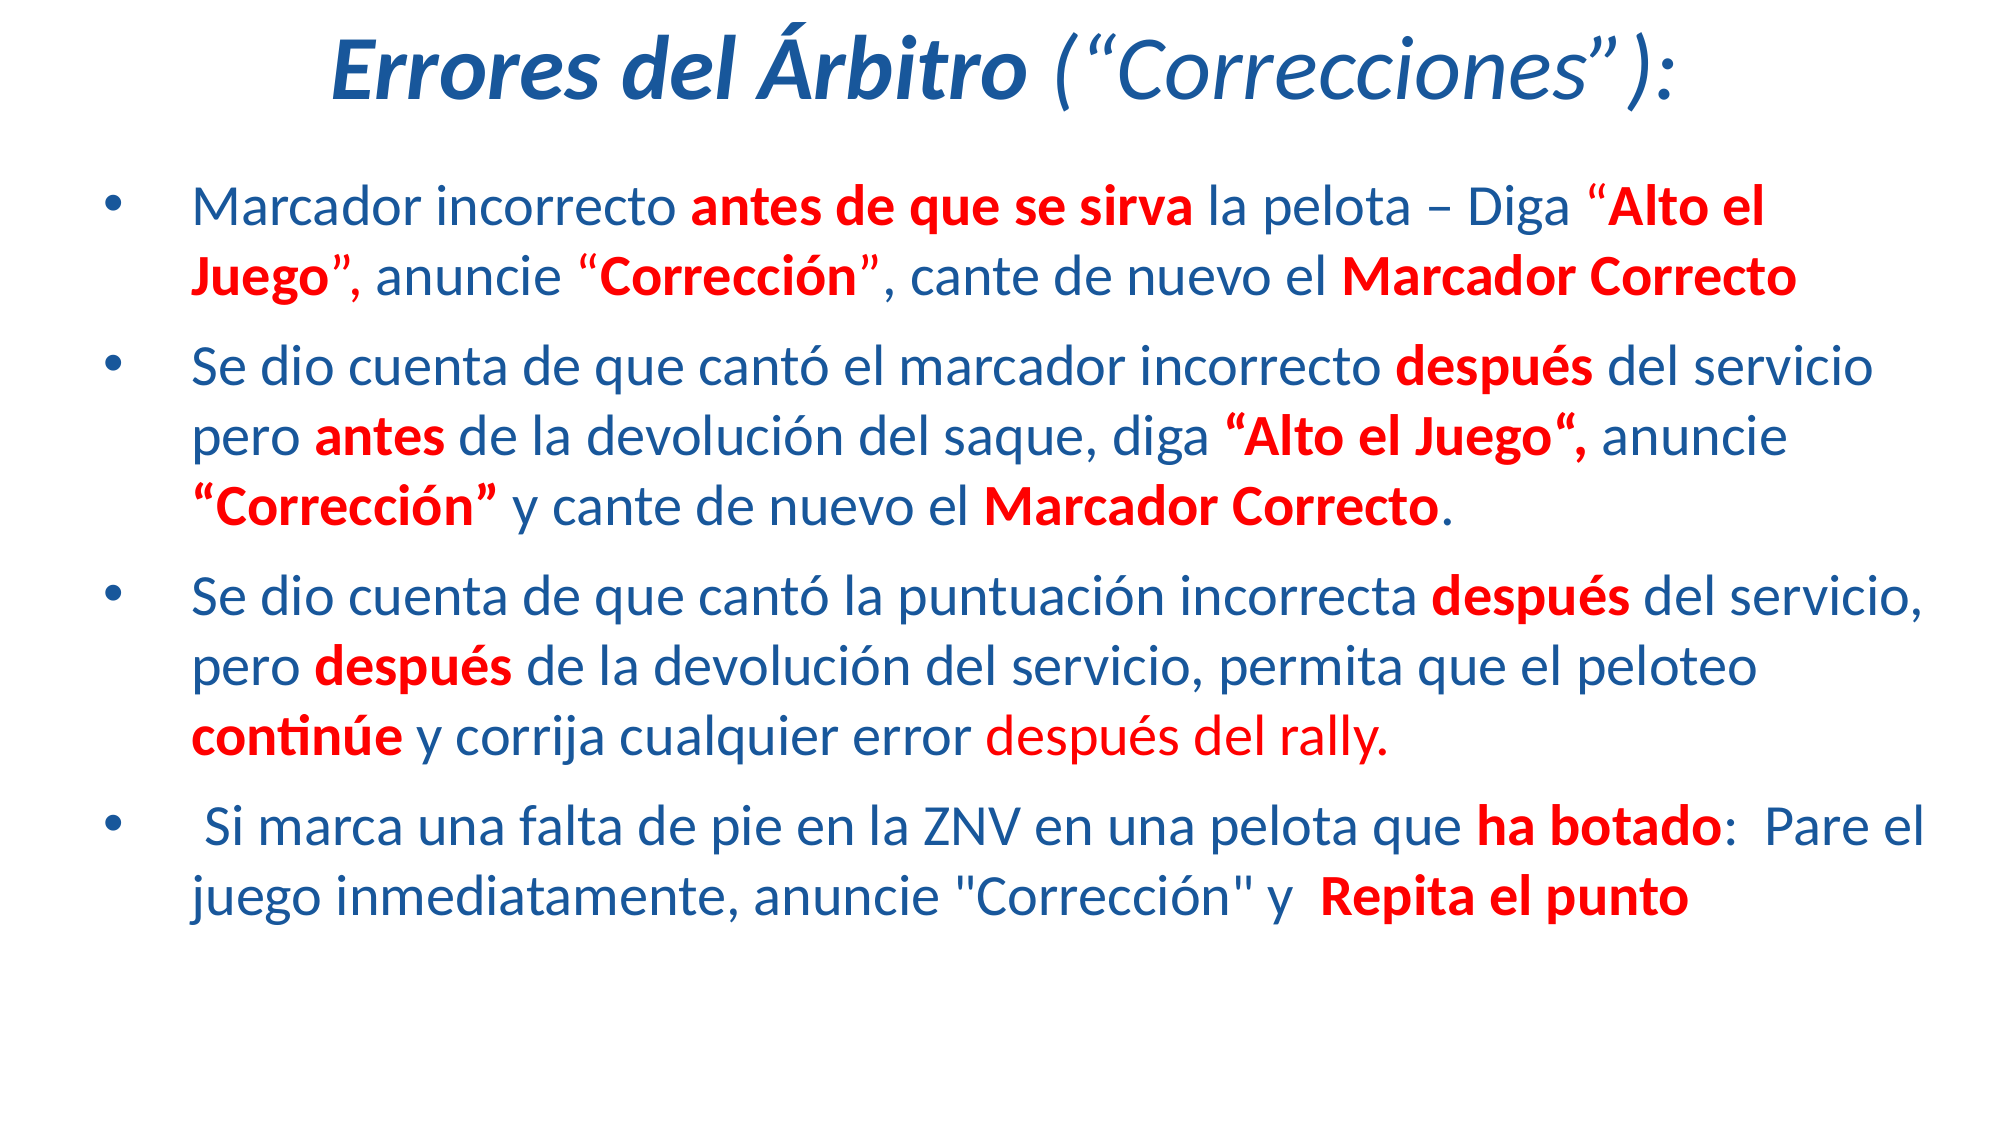

Errores del Árbitro (“Correcciones”):

Marcador incorrecto antes de que se sirva la pelota – Diga “Alto el Juego”, anuncie “Corrección”, cante de nuevo el Marcador Correcto

Se dio cuenta de que cantó el marcador incorrecto después del servicio pero antes de la devolución del saque, diga “Alto el Juego“, anuncie “Corrección” y cante de nuevo el Marcador Correcto.

Se dio cuenta de que cantó la puntuación incorrecta después del servicio, pero después de la devolución del servicio, permita que el peloteo continúe y corrija cualquier error después del rally.

 Si marca una falta de pie en la ZNV en una pelota que ha botado:  Pare el juego inmediatamente, anuncie "Corrección" y  Repita el punto
155